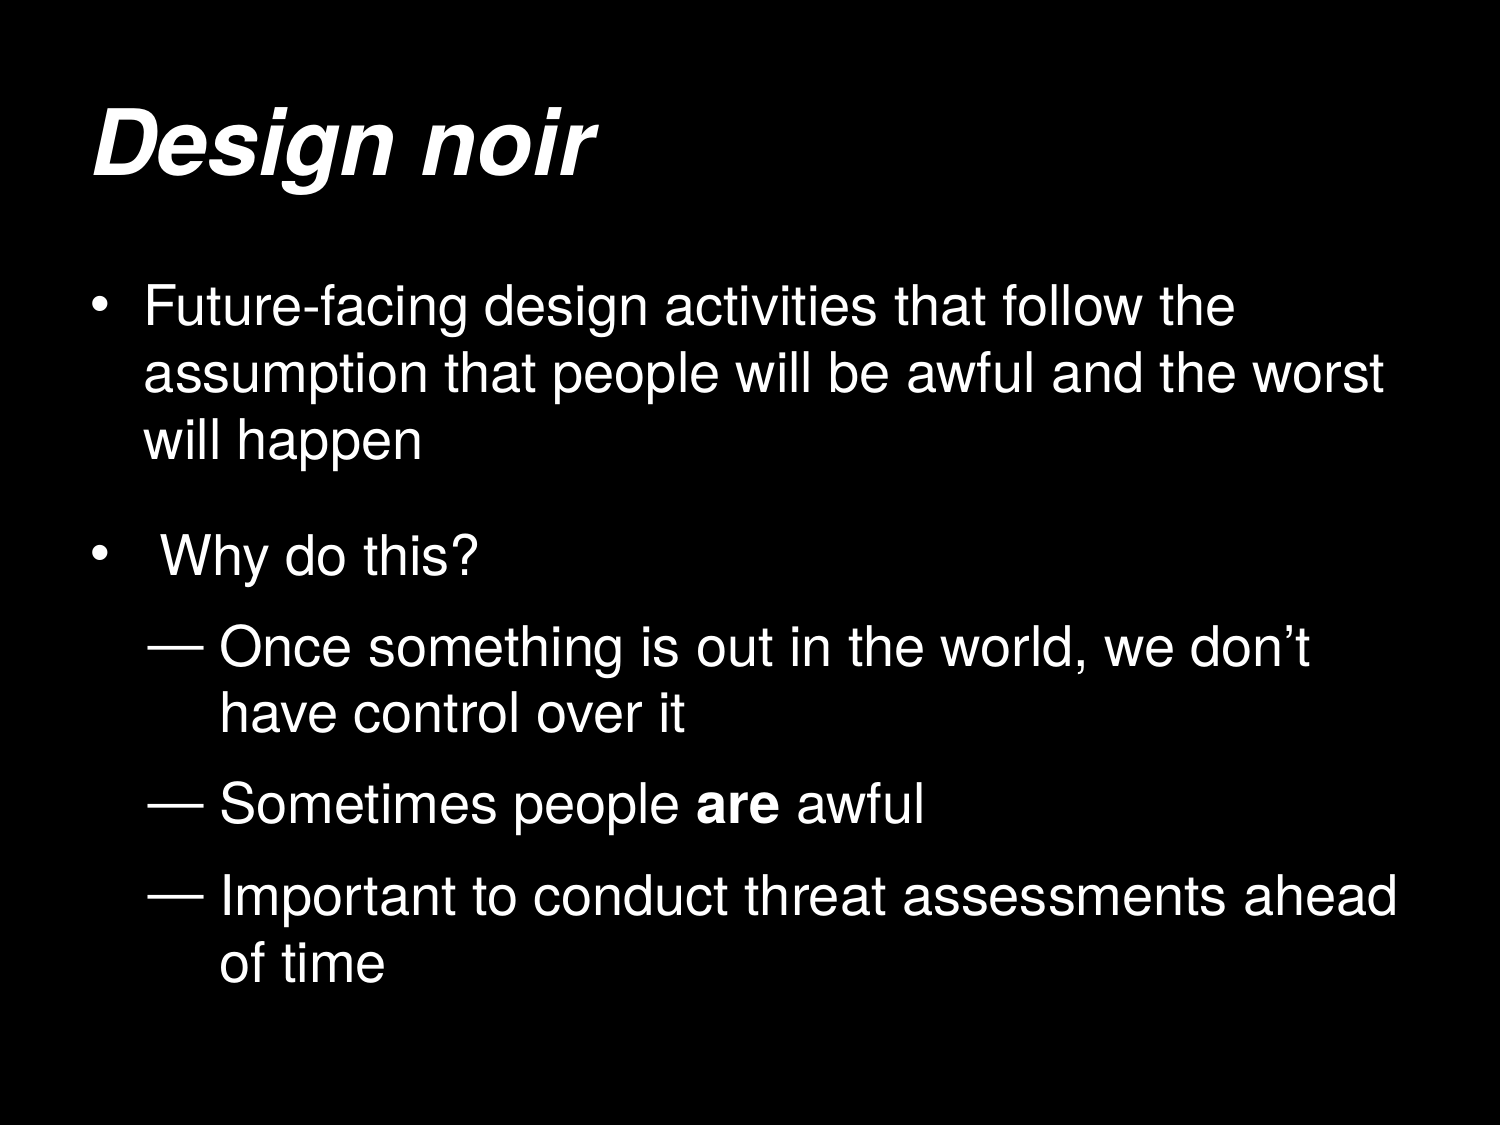

# Design noir
Future-facing design activities that follow the assumption that people will be awful and the worst will happen
 Why do this?
Once something is out in the world, we don’t have control over it
Sometimes people are awful
Important to conduct threat assessments ahead of time